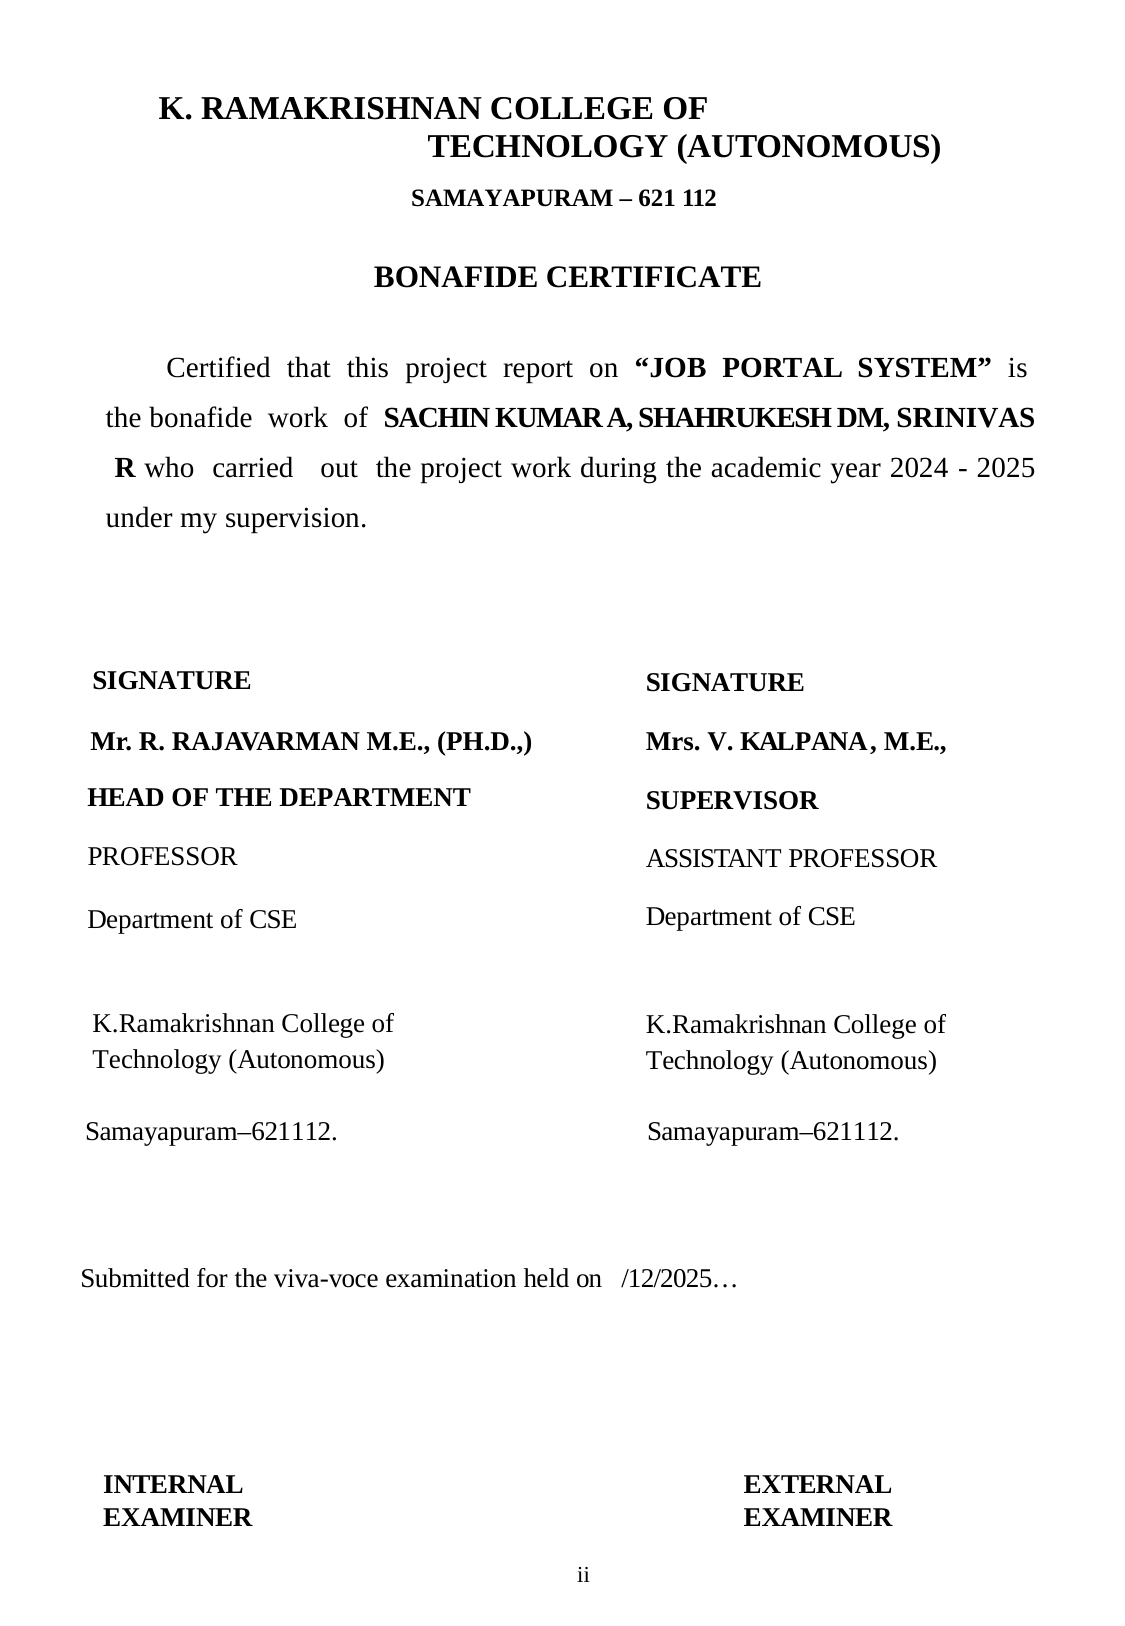

K. RAMAKRISHNAN COLLEGE OF TECHNOLOGY (AUTONOMOUS)
SAMAYAPURAM – 621 112

BONAFIDE CERTIFICATE

Certified  that  this  project  report  on  “JOB  PORTAL  SYSTEM”  is  the bonafide  work  of  SACHIN KUMAR A, SHAHRUKESH DM, SRINIVAS  R who  carried   out  the project work during the academic year 2024 - 2025 under my supervision.
SIGNATURE
SIGNATURE
Mr. R. RAJAVARMAN M.E., (PH.D.,)
Mrs. V. KALPANA, M.E.,
HEAD OF THE DEPARTMENT
SUPERVISOR

ASSISTANT PROFESSOR

Department of CSE
PROFESSOR
Department of CSE
K.Ramakrishnan College of Technology (Autonomous)
K.Ramakrishnan College of Technology (Autonomous)

Submitted for the viva-voce examination held on   /12/2025…
Samayapuram–621112.
Samayapuram–621112.
INTERNAL EXAMINER
EXTERNAL EXAMINER
ii